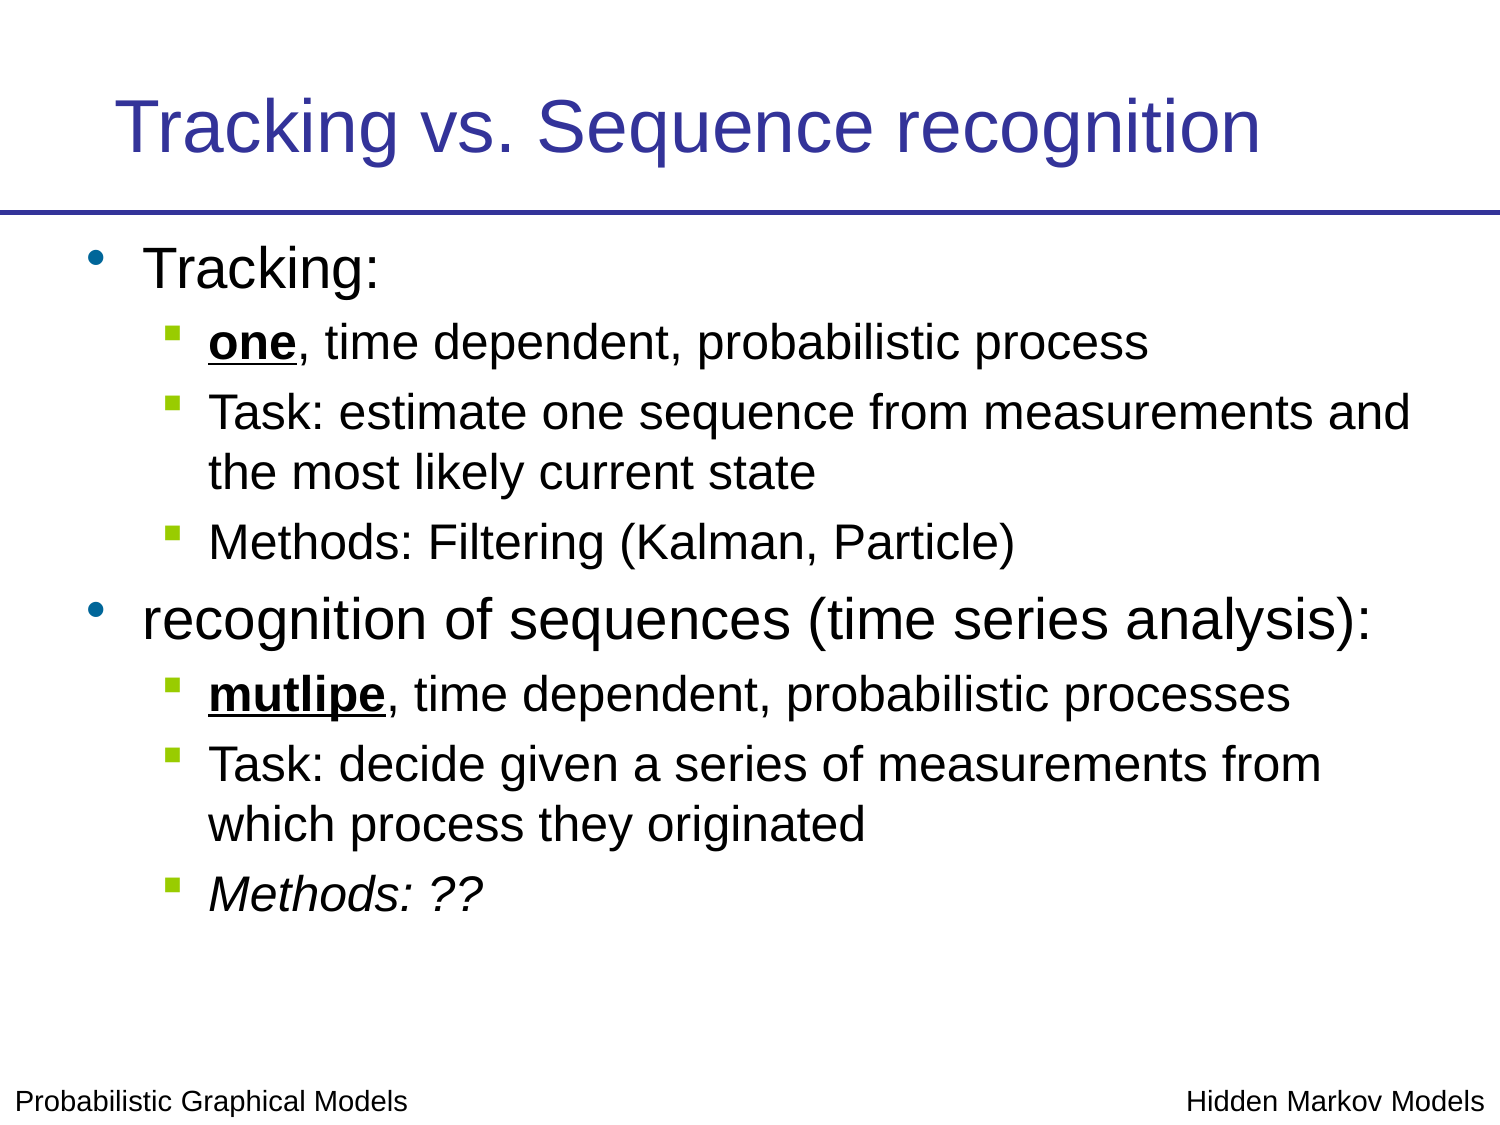

# Tracking vs. Sequence recognition
Tracking:
one, time dependent, probabilistic process
Task: estimate one sequence from measurements and the most likely current state
Methods: Filtering (Kalman, Particle)
recognition of sequences (time series analysis):
mutlipe, time dependent, probabilistic processes
Task: decide given a series of measurements from which process they originated
Methods: ??